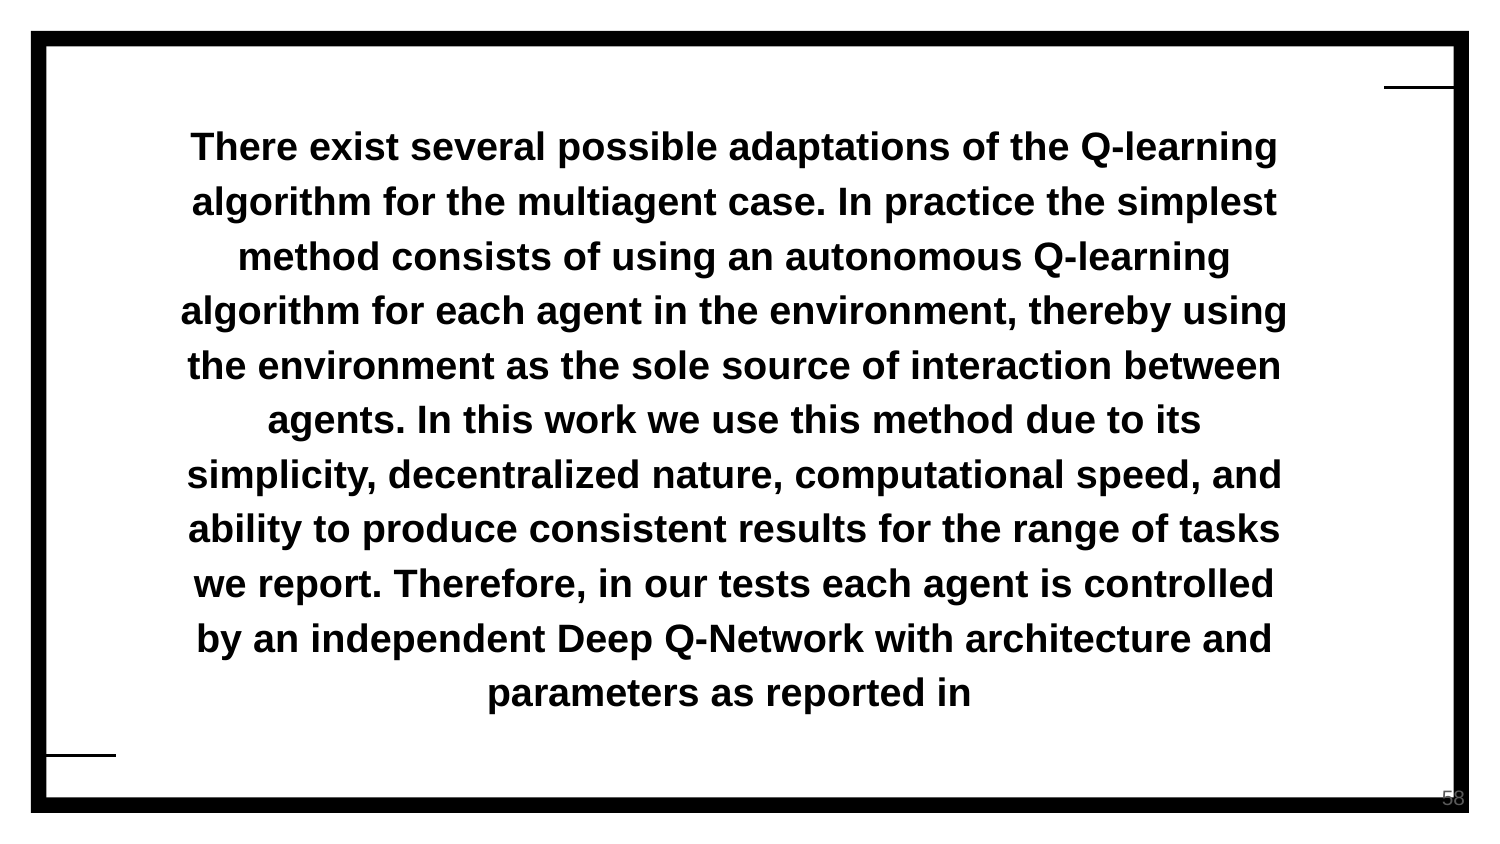

# There exist several possible adaptations of the Q-learning algorithm for the multiagent case. In practice the simplest method consists of using an autonomous Q-learning algorithm for each agent in the environment, thereby using the environment as the sole source of interaction between agents. In this work we use this method due to its simplicity, decentralized nature, computational speed, and ability to produce consistent results for the range of tasks we report. Therefore, in our tests each agent is controlled by an independent Deep Q-Network with architecture and parameters as reported in

58